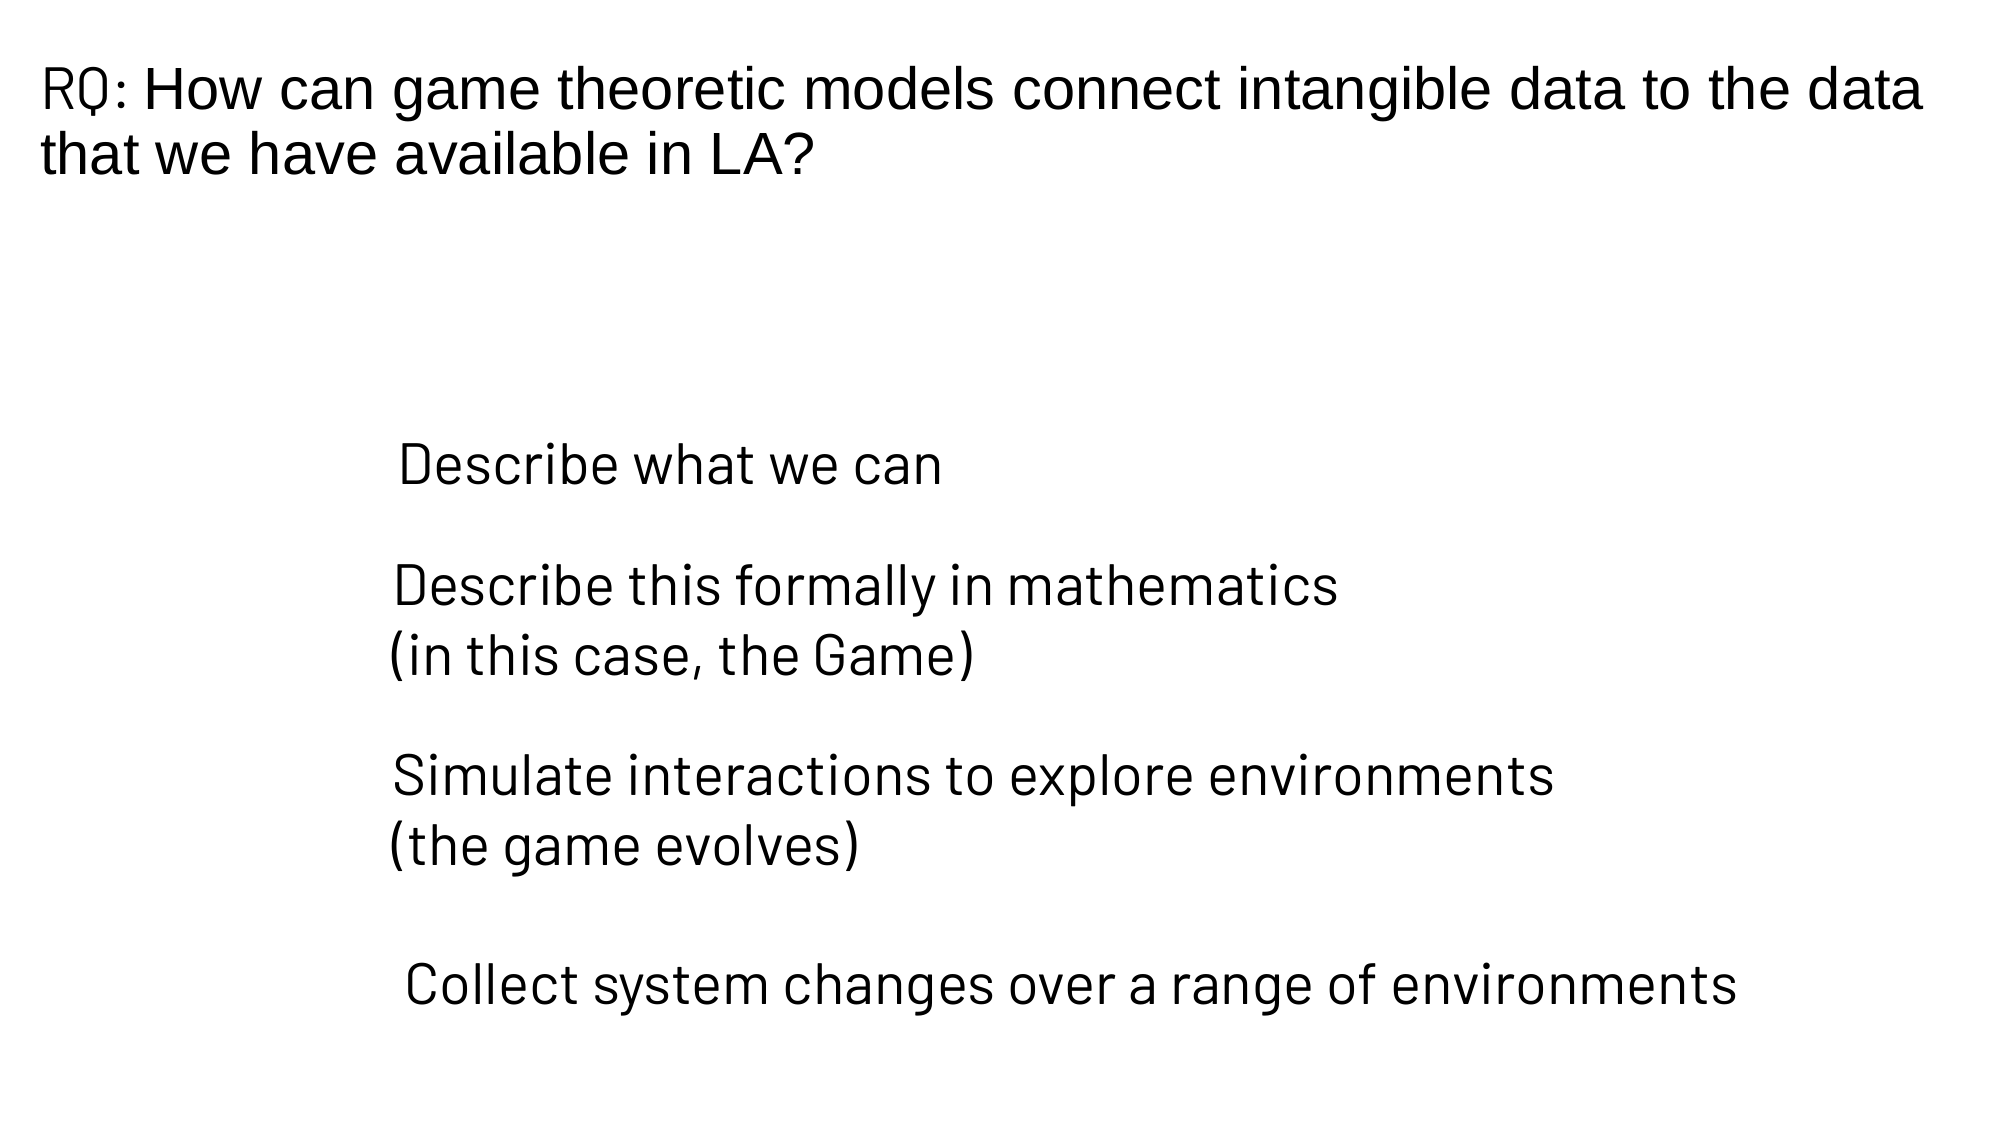

# RQ: How can game theoretic models connect intangible data to the data that we have available in LA?
Describe what we can
Describe this formally in mathematics (in this case, the Game)

Simulate interactions to explore environments (the game evolves)
Collect system changes over a range of environments